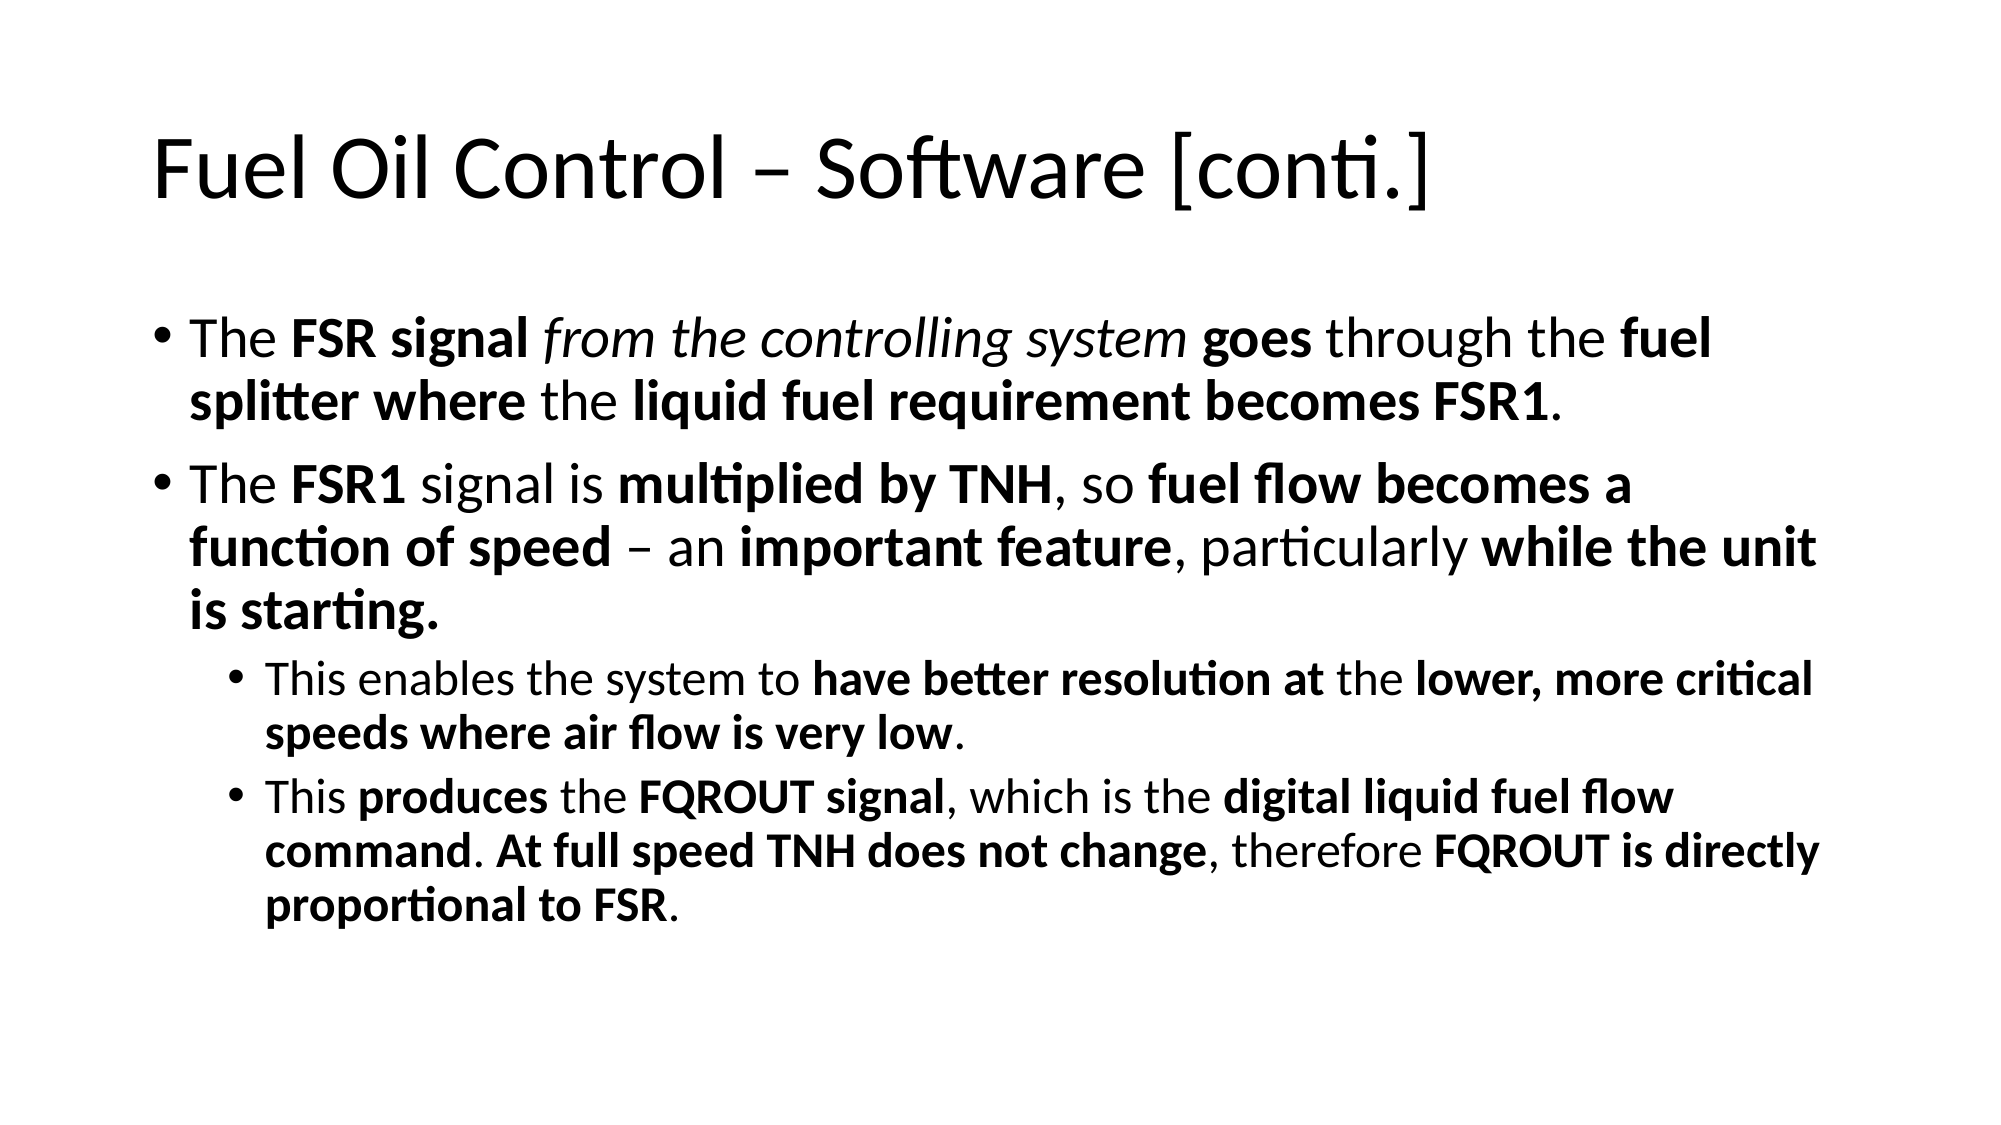

# Fuel Oil Control – Software [conti.]
The FSR signal from the controlling system goes through the fuel splitter where the liquid fuel requirement becomes FSR1.
The FSR1 signal is multiplied by TNH, so fuel flow becomes a function of speed – an important feature, particularly while the unit is starting.
This enables the system to have better resolution at the lower, more critical speeds where air flow is very low.
This produces the FQROUT signal, which is the digital liquid fuel flow command. At full speed TNH does not change, therefore FQROUT is directly proportional to FSR.